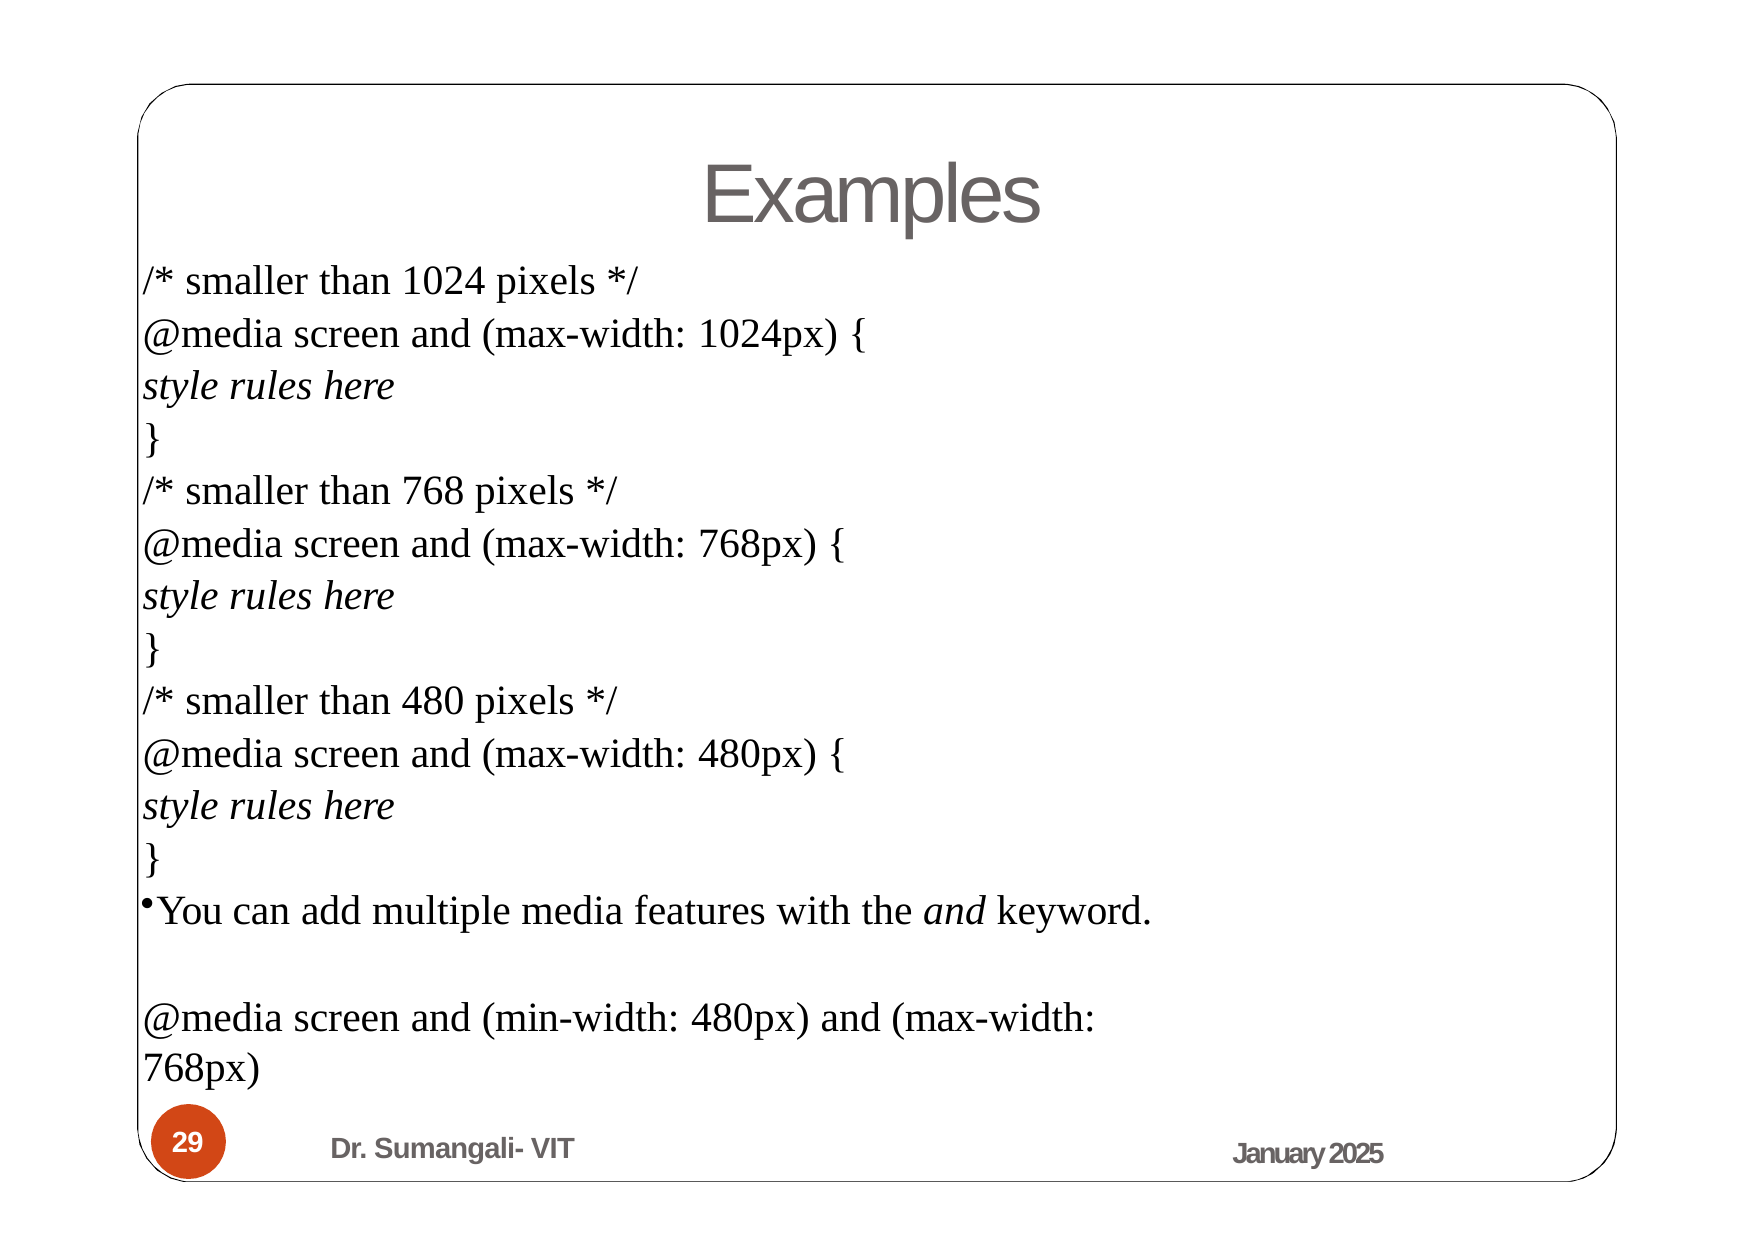

# Examples
/* smaller than 1024 pixels */
@media screen and (max-width: 1024px) {
style rules here
}
/* smaller than 768 pixels */
@media screen and (max-width: 768px) {
style rules here
}
/* smaller than 480 pixels */
@media screen and (max-width: 480px) {
style rules here
}
You can add multiple media features with the and keyword.

@media screen and (min-width: 480px) and (max-width: 768px)

29
Dr. Sumangali- VIT
January 2025